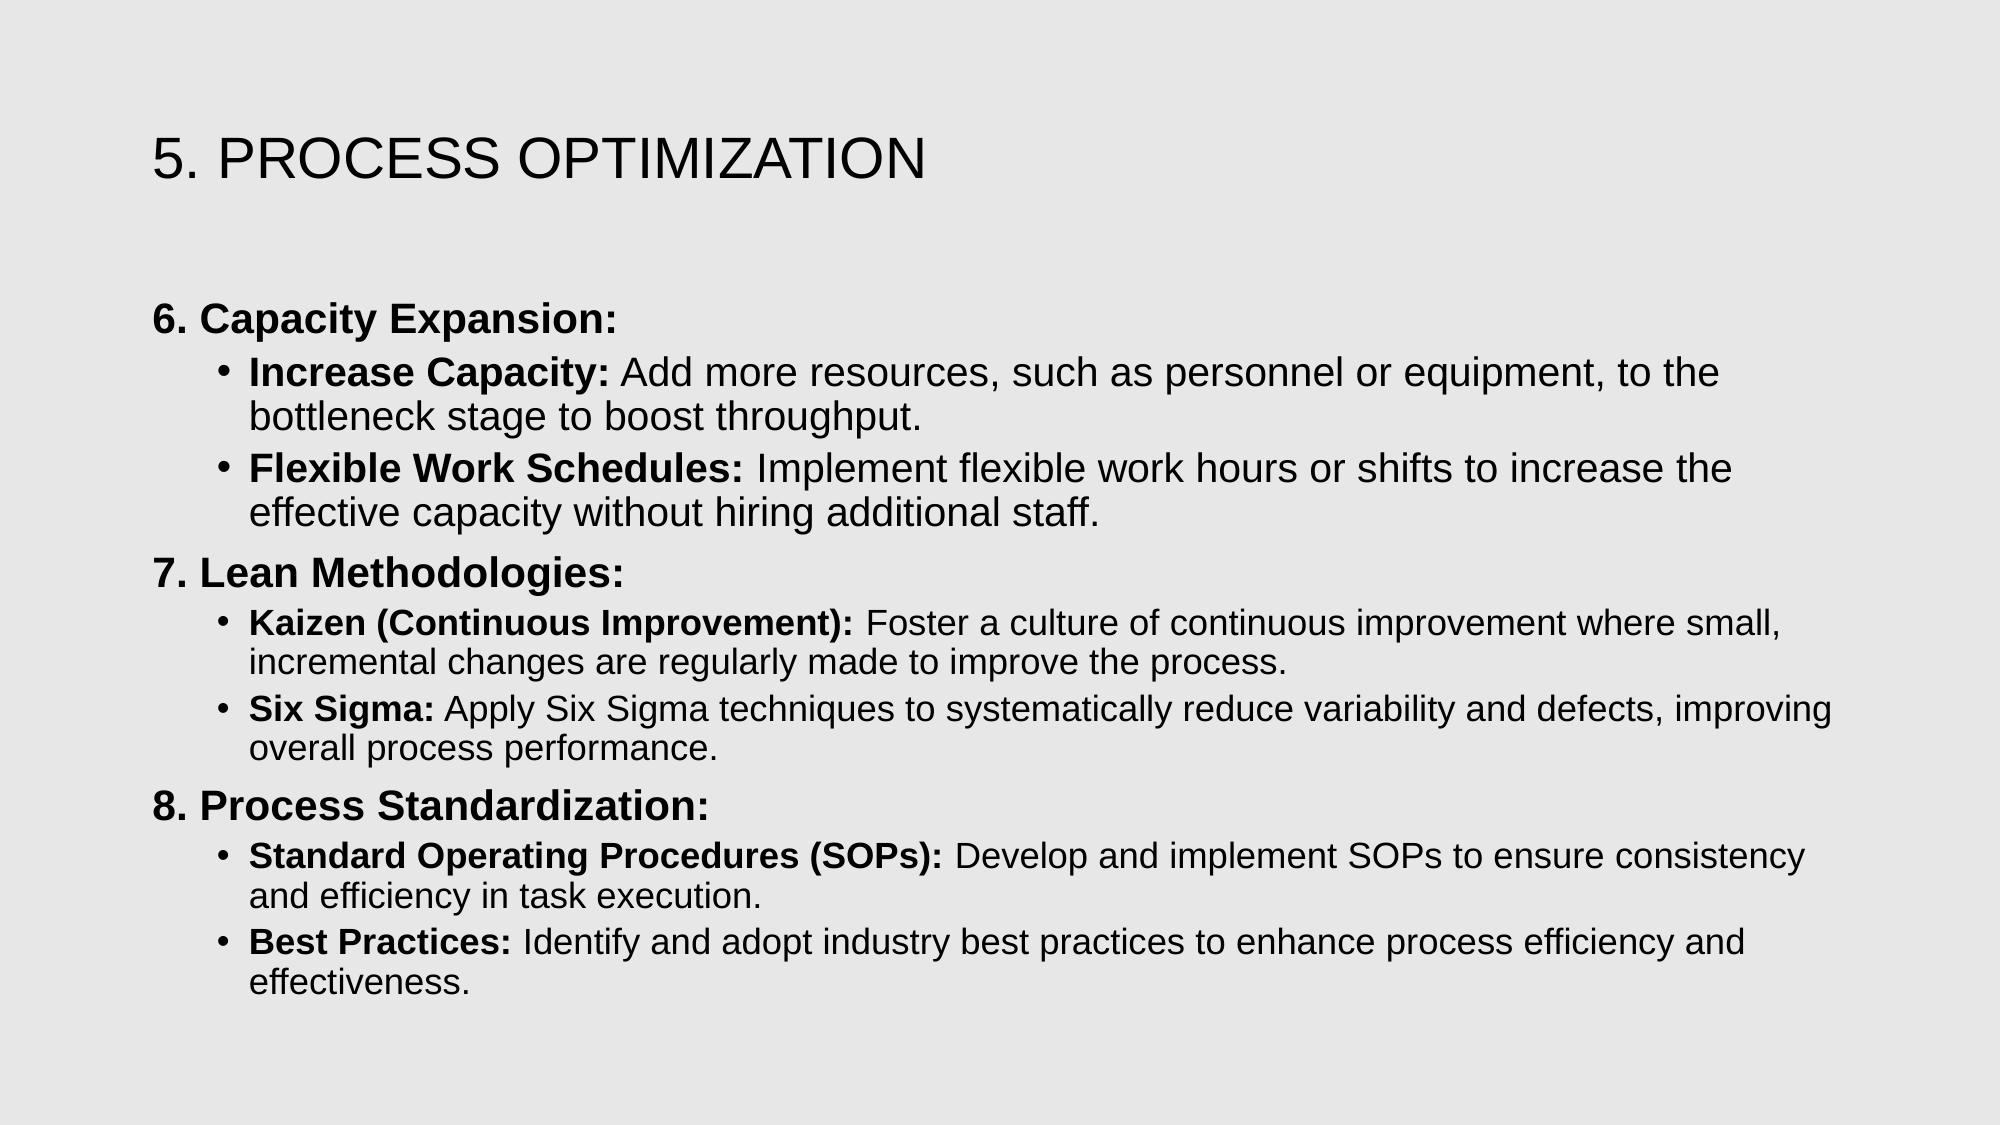

# 5. Process Optimization

6. Capacity Expansion:
Increase Capacity: Add more resources, such as personnel or equipment, to the bottleneck stage to boost throughput.
Flexible Work Schedules: Implement flexible work hours or shifts to increase the effective capacity without hiring additional staff.
7. Lean Methodologies:
Kaizen (Continuous Improvement): Foster a culture of continuous improvement where small, incremental changes are regularly made to improve the process.
Six Sigma: Apply Six Sigma techniques to systematically reduce variability and defects, improving overall process performance.
8. Process Standardization:
Standard Operating Procedures (SOPs): Develop and implement SOPs to ensure consistency and efficiency in task execution.
Best Practices: Identify and adopt industry best practices to enhance process efficiency and effectiveness.